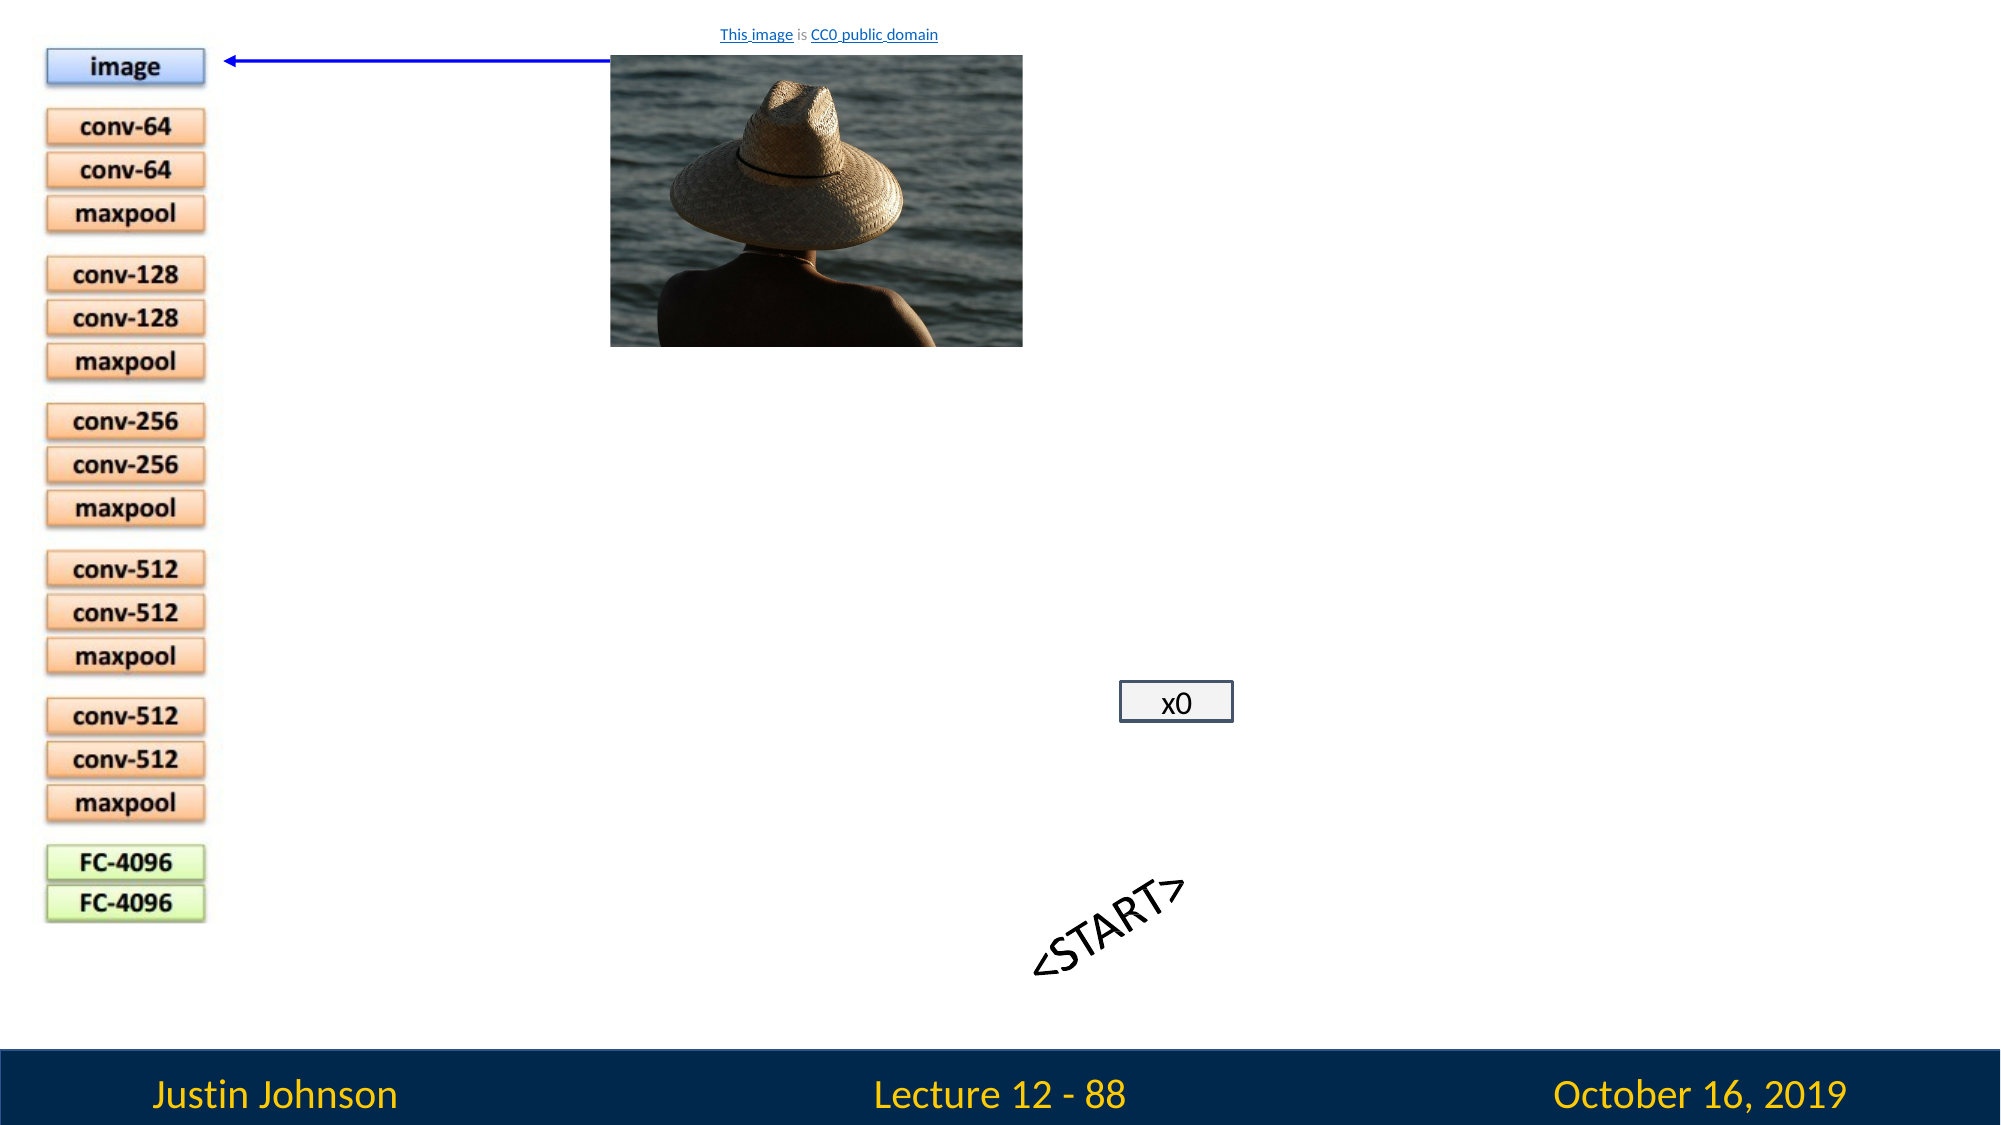

This image is CC0 public domain

x0

Justin Johnson
October 16, 2019
Lecture 12 - 88